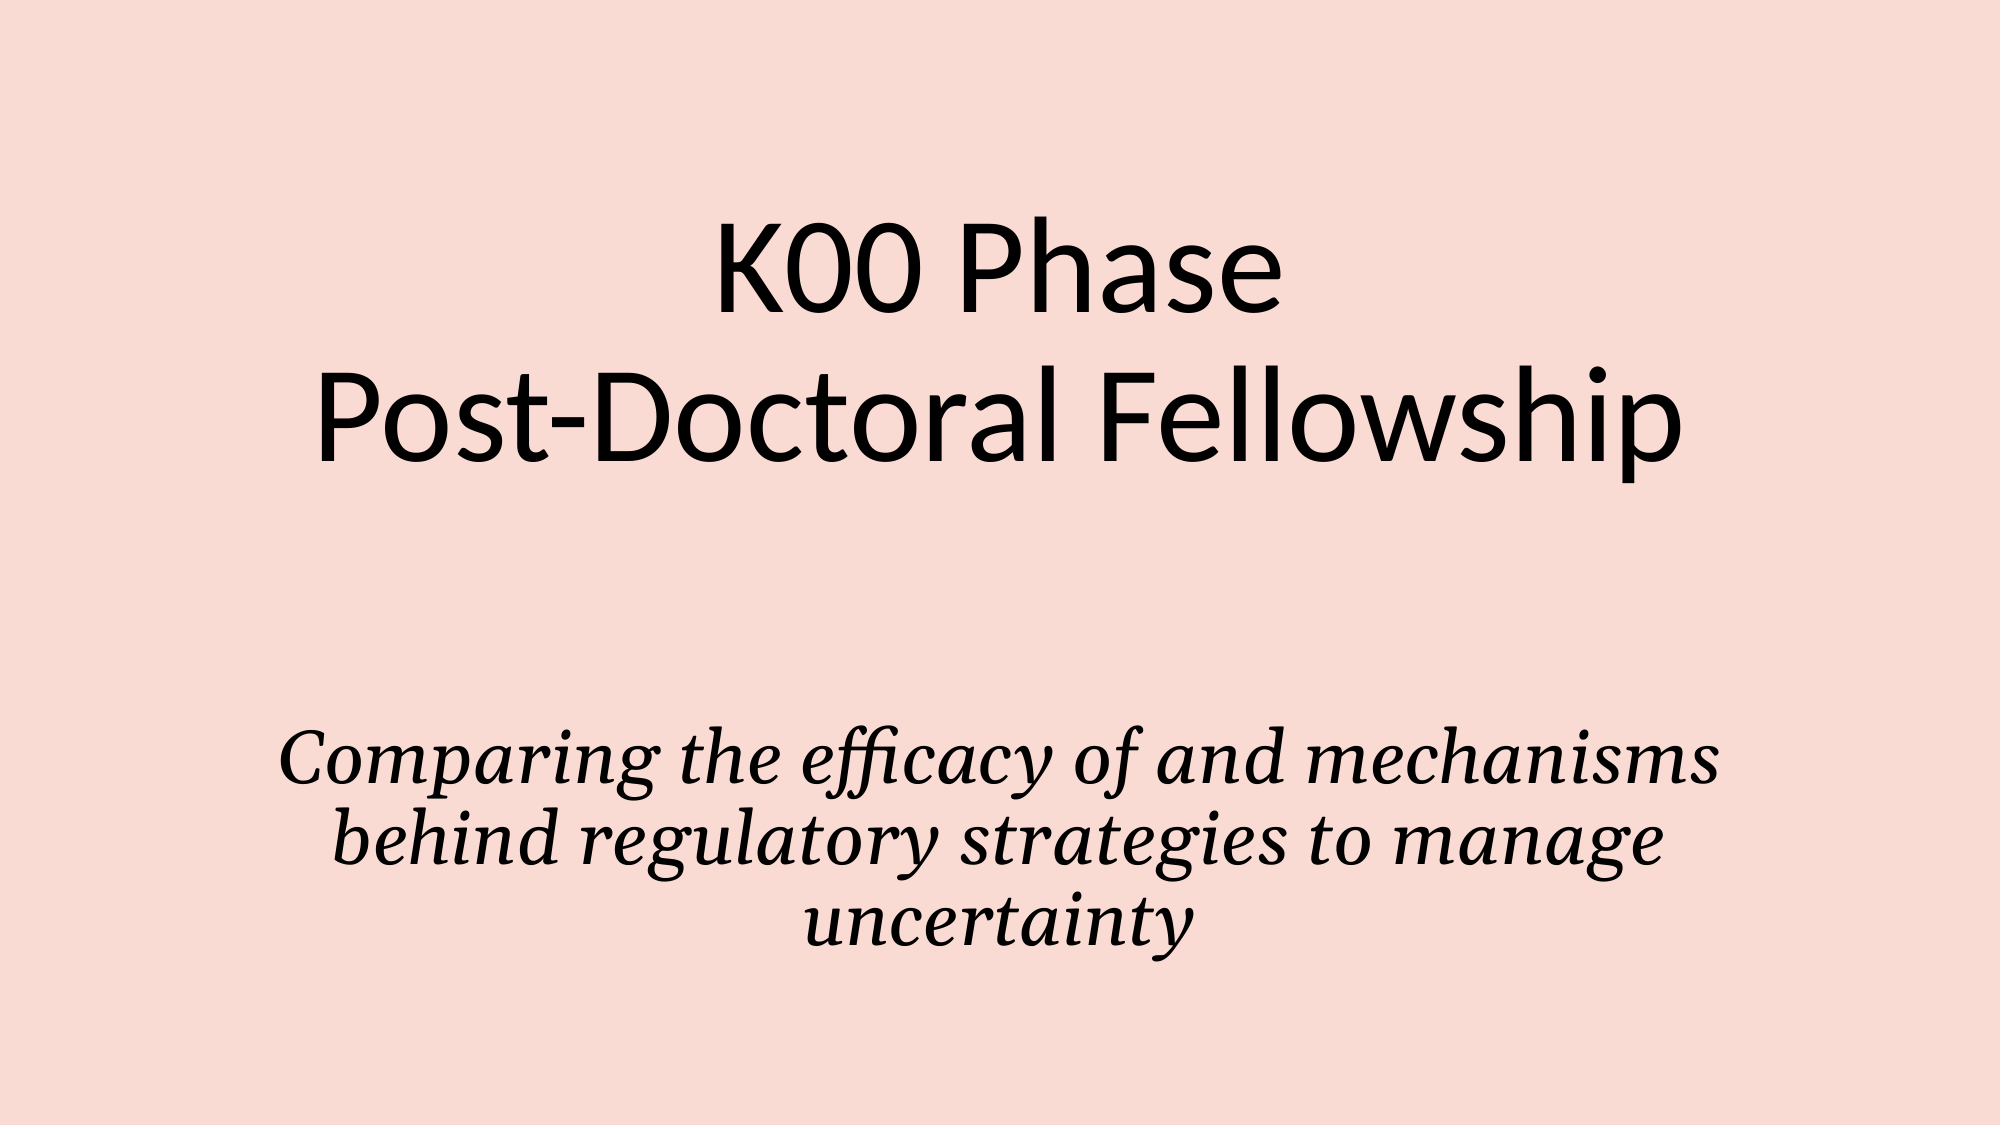

# K00 Phase Post-Doctoral Fellowship
Comparing the efficacy of and mechanisms behind regulatory strategies to manage uncertainty